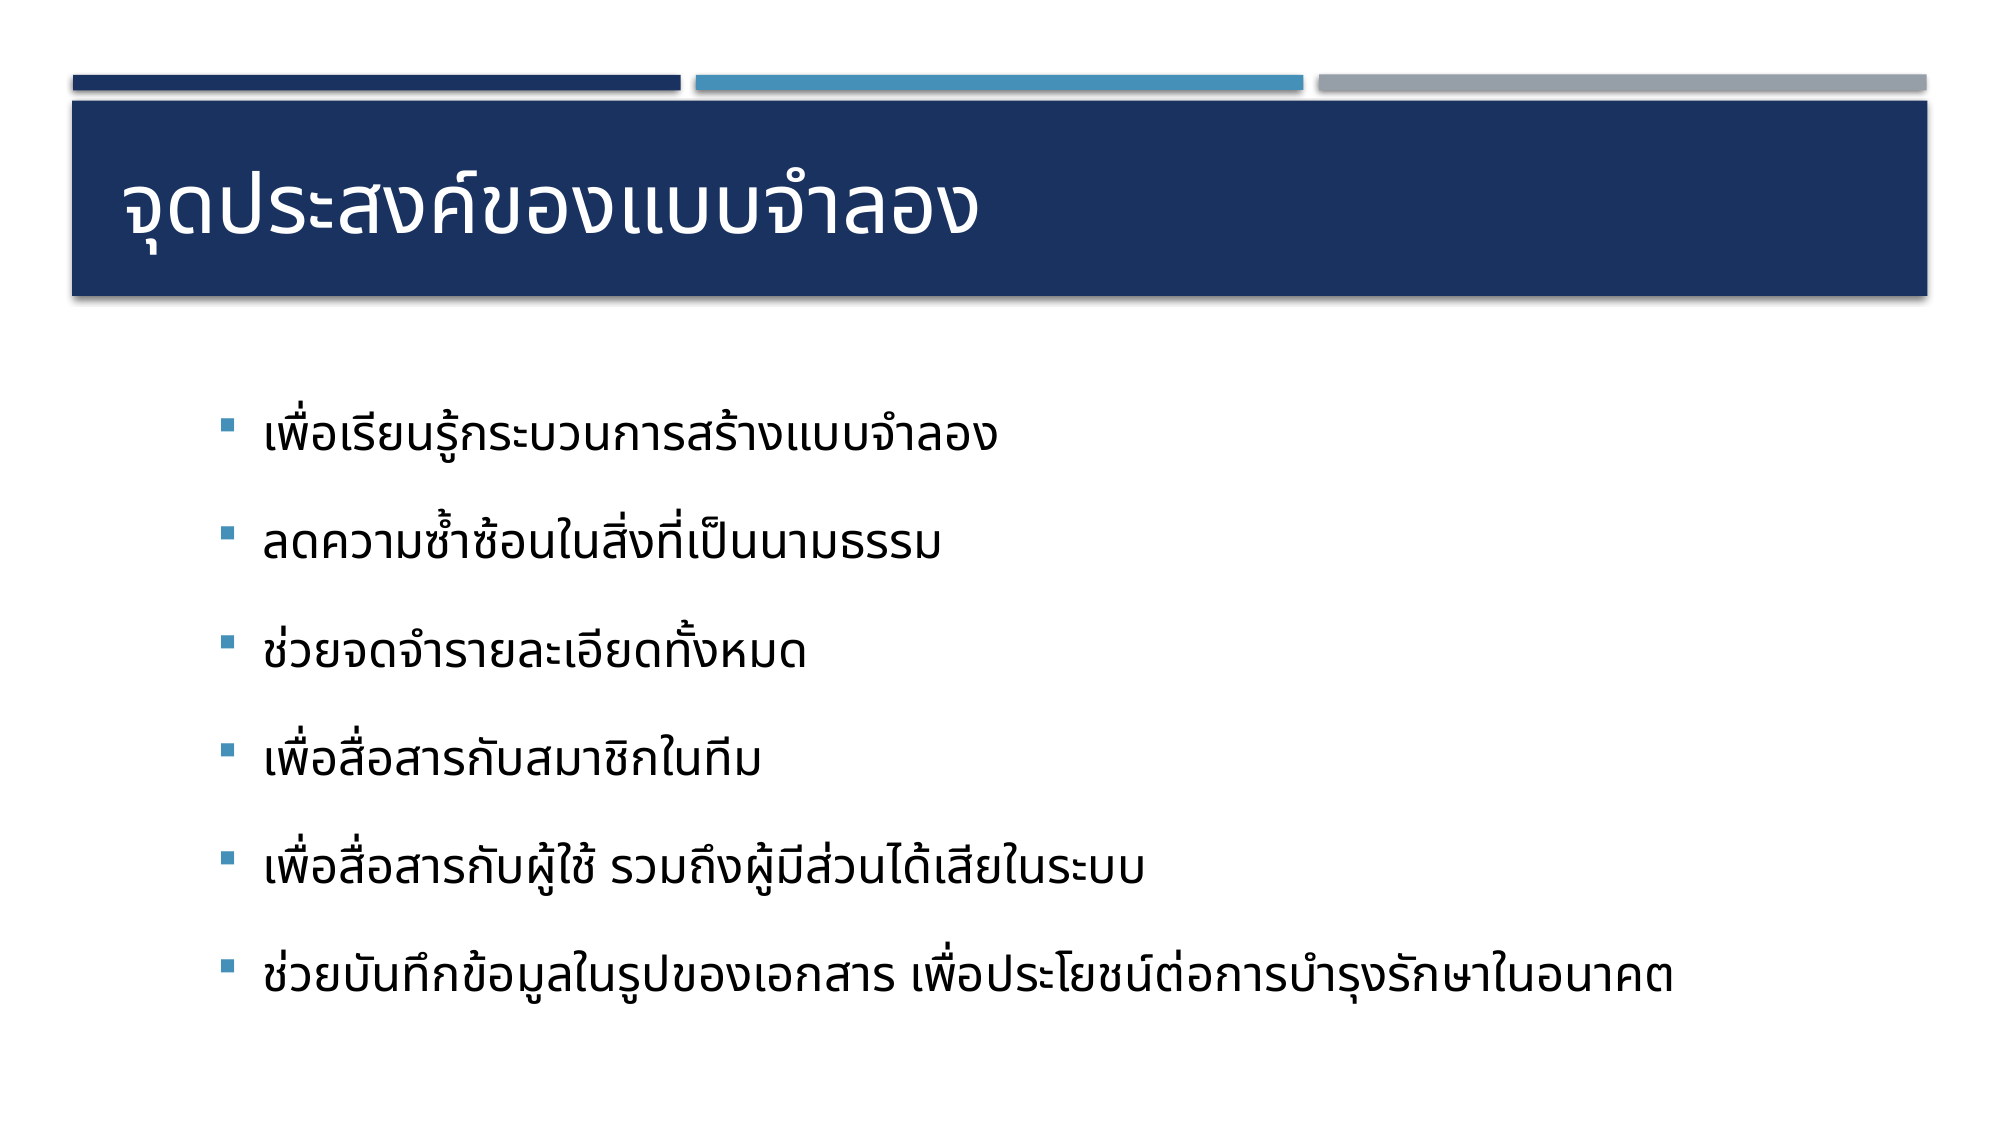

# จุดประสงค์ของแบบจำลอง
เพื่อเรียนรู้กระบวนการสร้างแบบจำลอง
ลดความซ้ำซ้อนในสิ่งที่เป็นนามธรรม
ช่วยจดจำรายละเอียดทั้งหมด
เพื่อสื่อสารกับสมาชิกในทีม
เพื่อสื่อสารกับผู้ใช้ รวมถึงผู้มีส่วนได้เสียในระบบ
ช่วยบันทึกข้อมูลในรูปของเอกสาร เพื่อประโยชน์ต่อการบำรุงรักษาในอนาคต